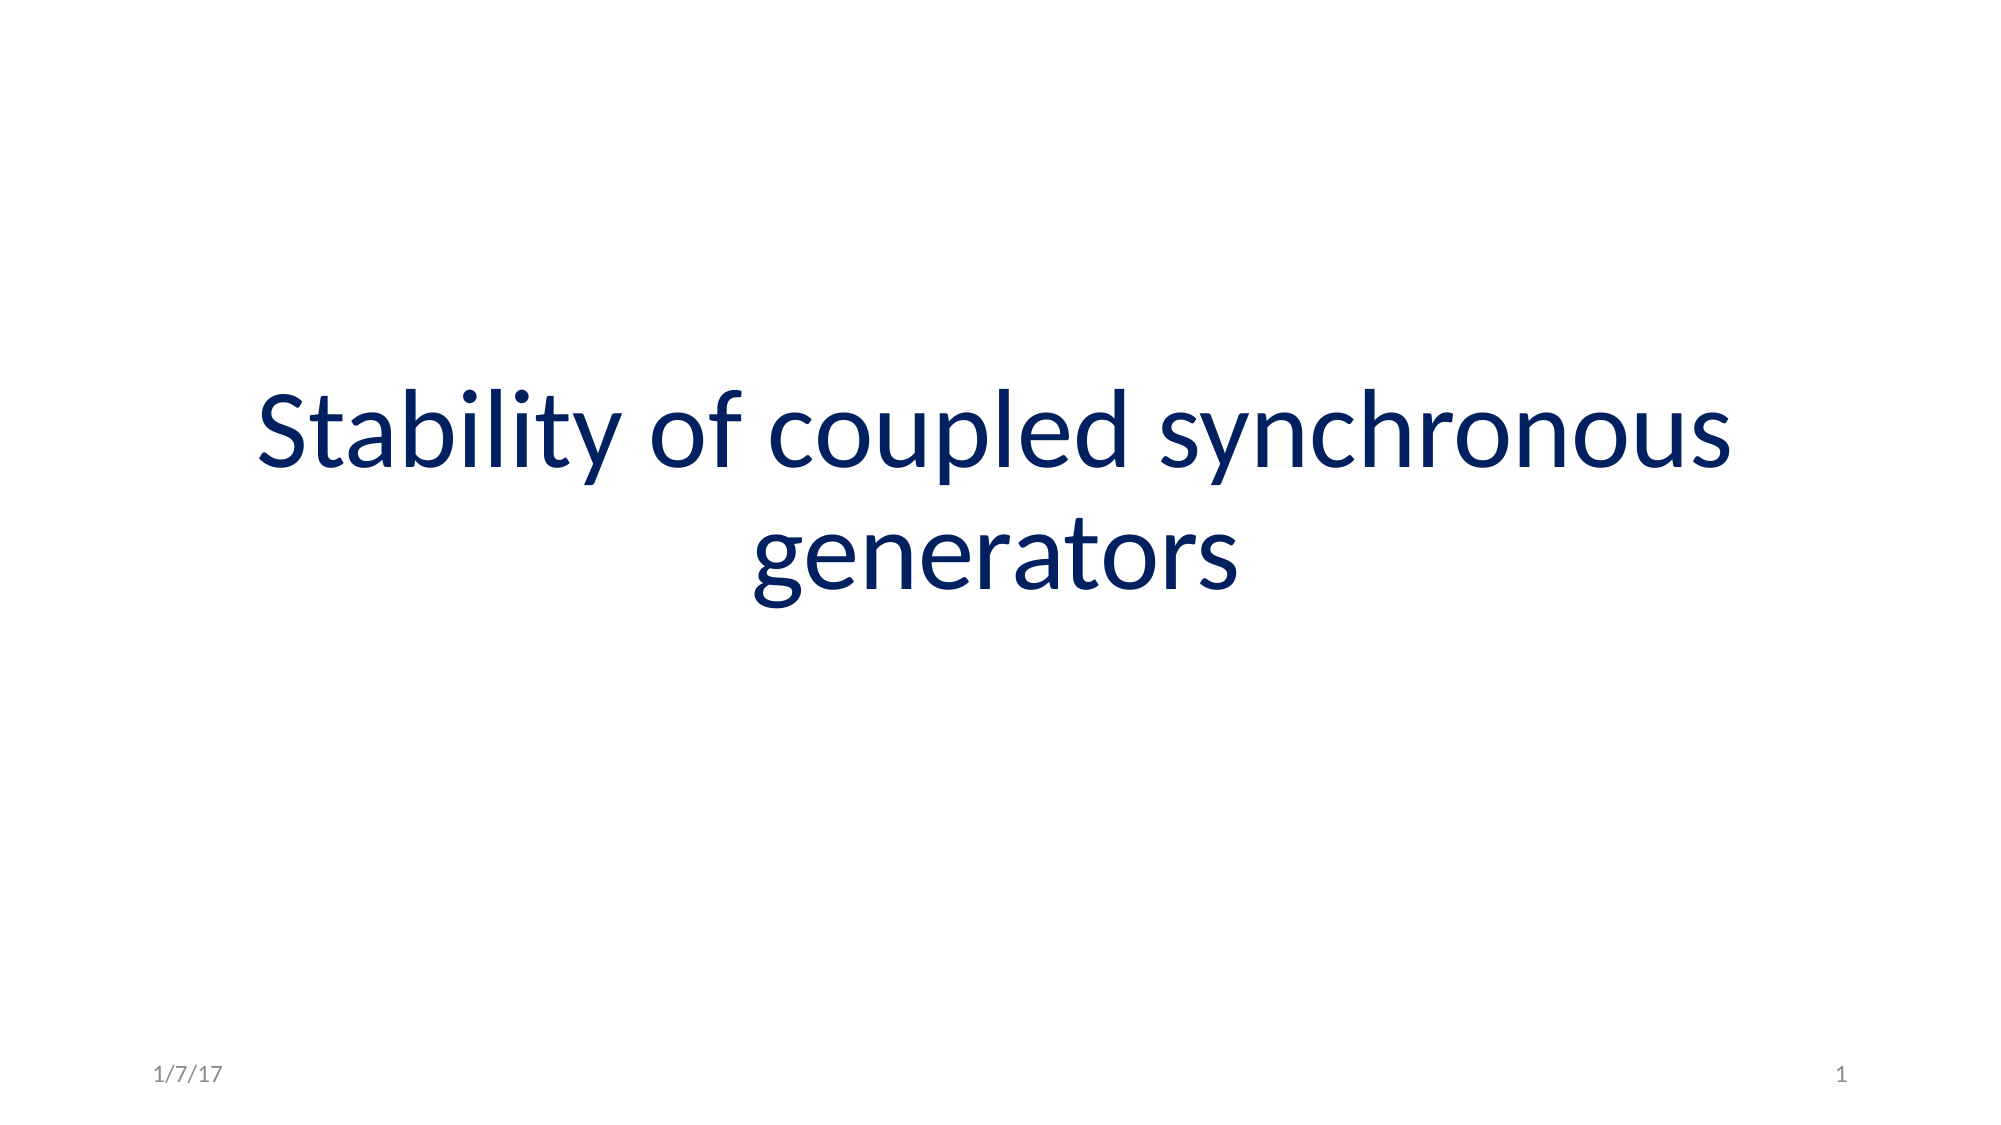

# Stability of coupled synchronous generators
1/7/17
1